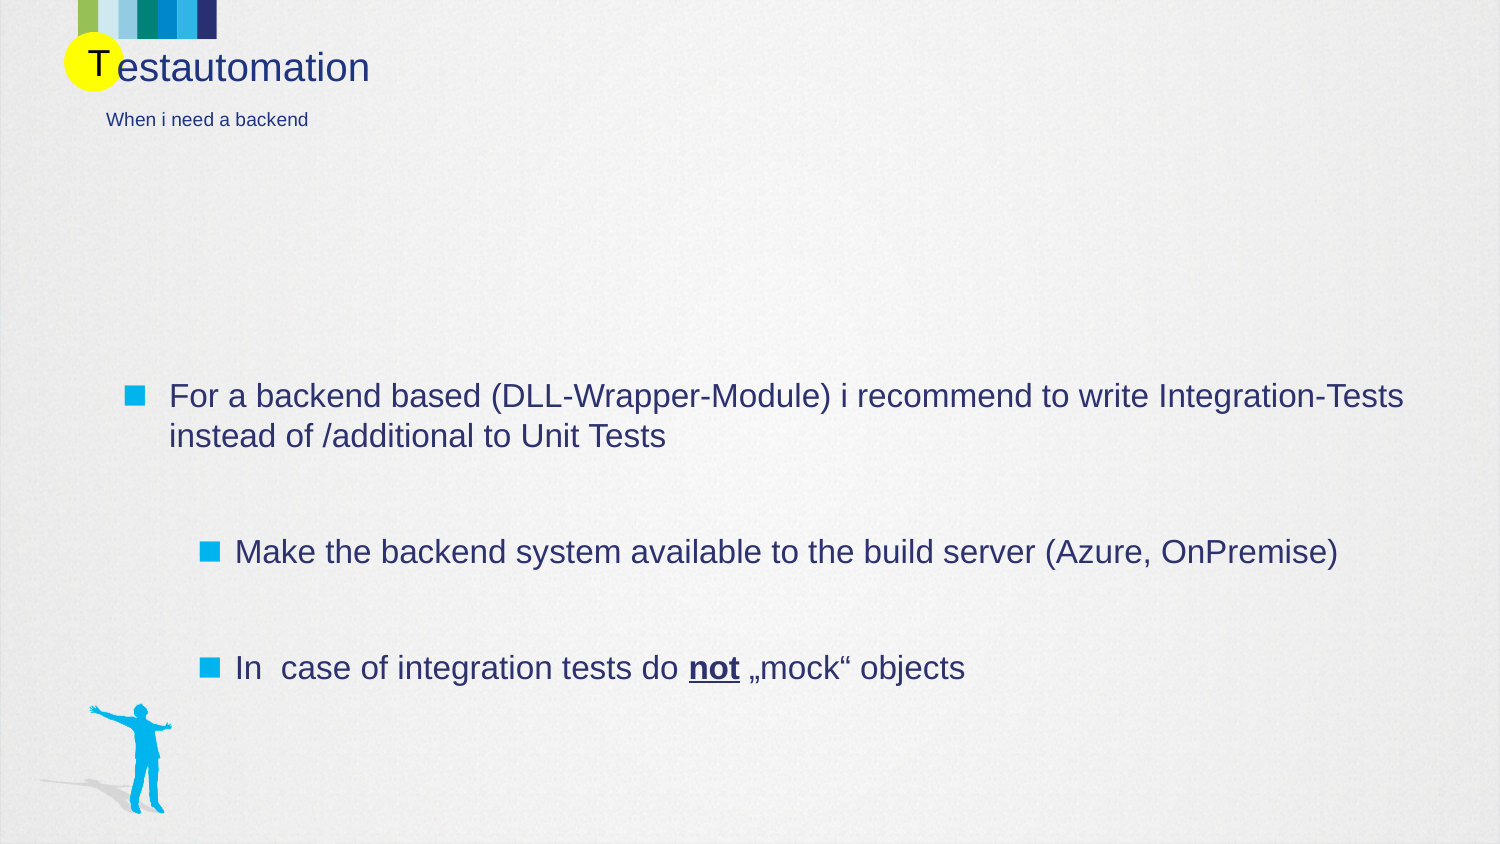

T
# estautomation
When i need a backend

For a backend based (DLL-Wrapper-Module) i recommend to write Integration-Tests
instead of /additional to Unit Tests

Make the backend system available to the build server (Azure, OnPremise)

In  case of integration tests do not „mock“ objects